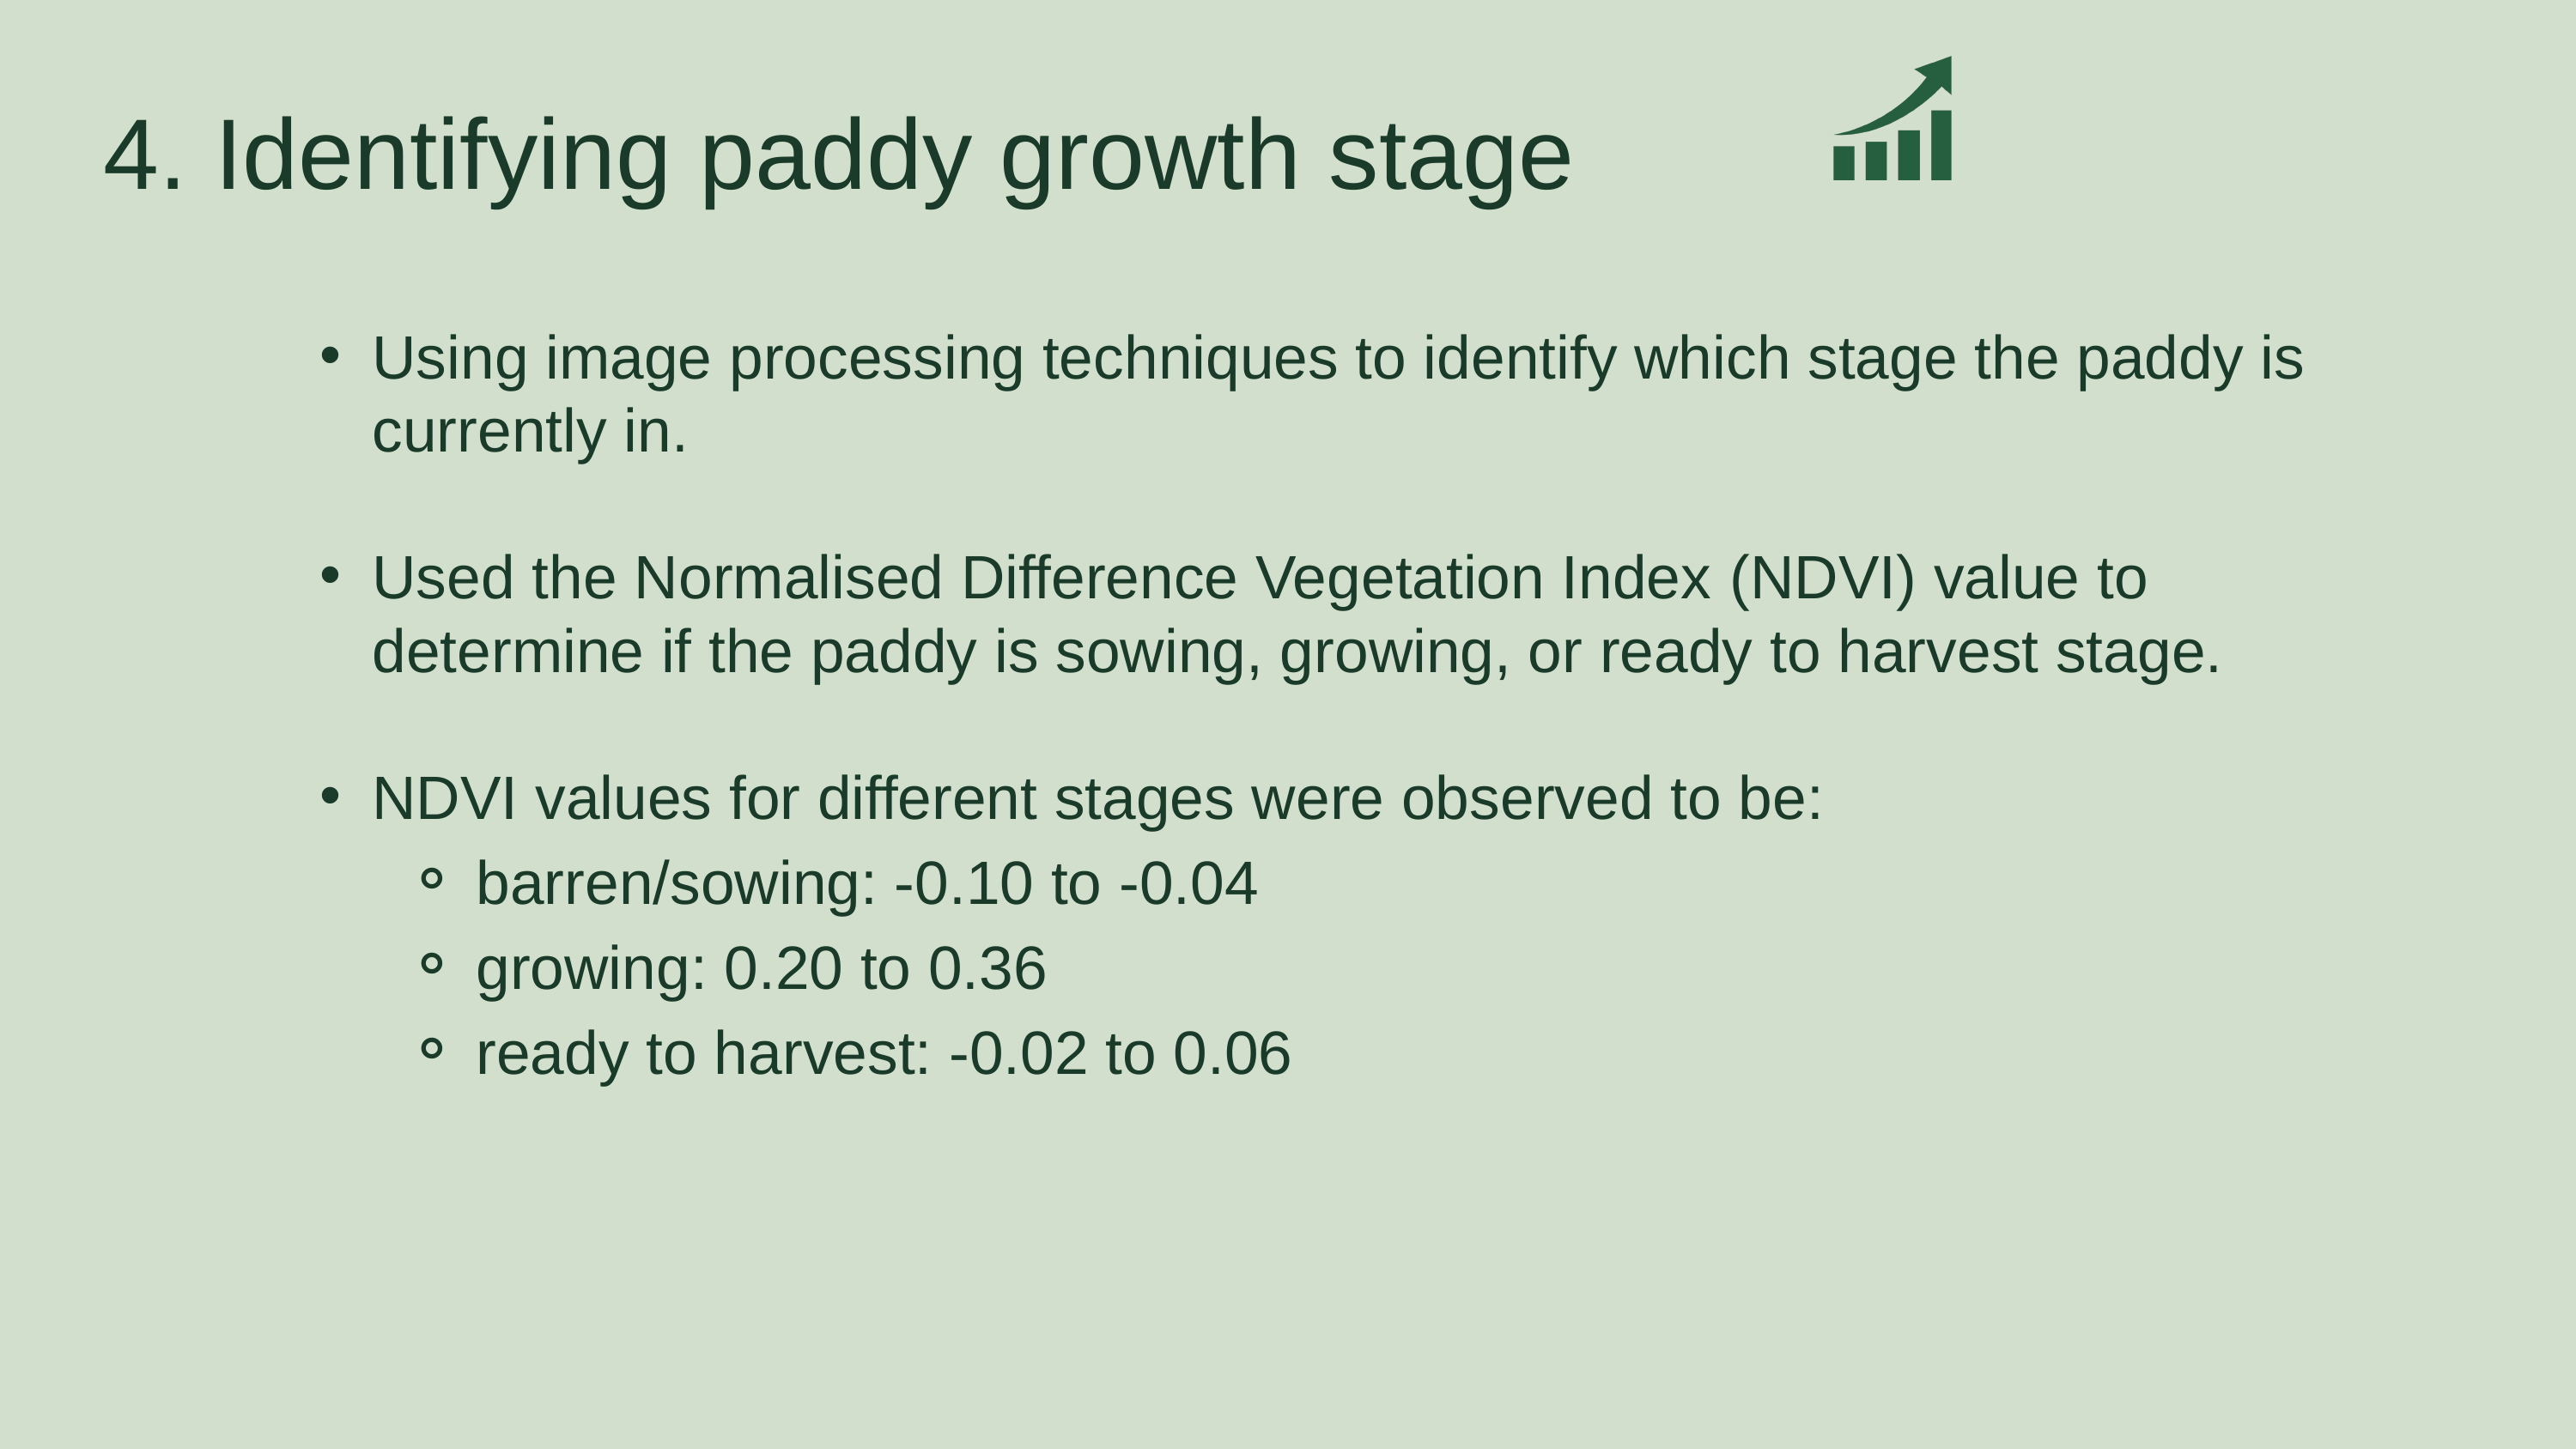

4. Identifying paddy growth stage
Using image processing techniques to identify which stage the paddy is currently in.

Used the Normalised Difference Vegetation Index (NDVI) value to determine if the paddy is sowing, growing, or ready to harvest stage.

NDVI values for different stages were observed to be:
barren/sowing: -0.10 to -0.04
growing: 0.20 to 0.36
ready to harvest: -0.02 to 0.06